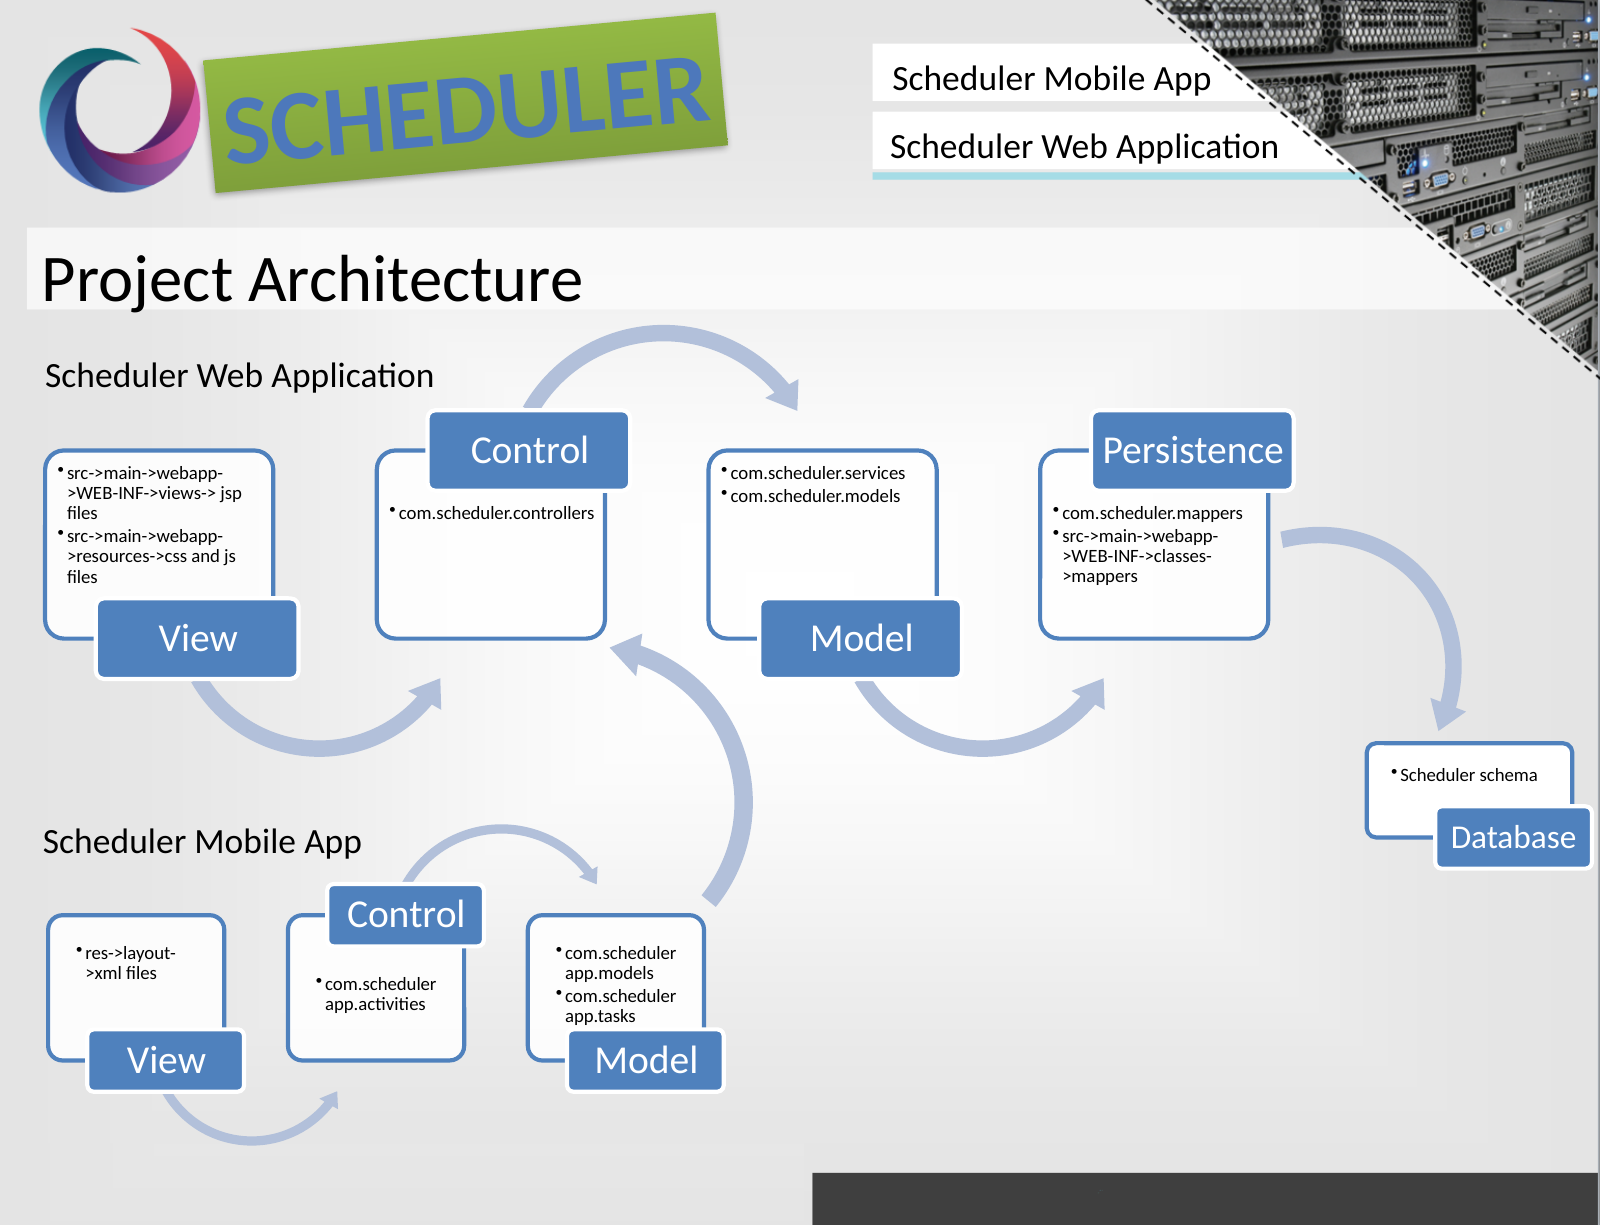

Scheduler
Scheduler Mobile App
Scheduler Web Application
Project Architecture
Scheduler Web Application
src->main->webapp->WEB-INF->views-> jsp files
src->main->webapp->resources->css and js files
View
com.scheduler.controllers
Control
com.scheduler.services
com.scheduler.models
Model
com.scheduler.mappers
src->main->webapp->WEB-INF->classes->mappers
Persistence

Scheduler schema

Database
Scheduler Mobile App
res->layout->xml files
View
com.schedulerapp.activities
Control
com.schedulerapp.models
com.schedulerapp.tasks
Model